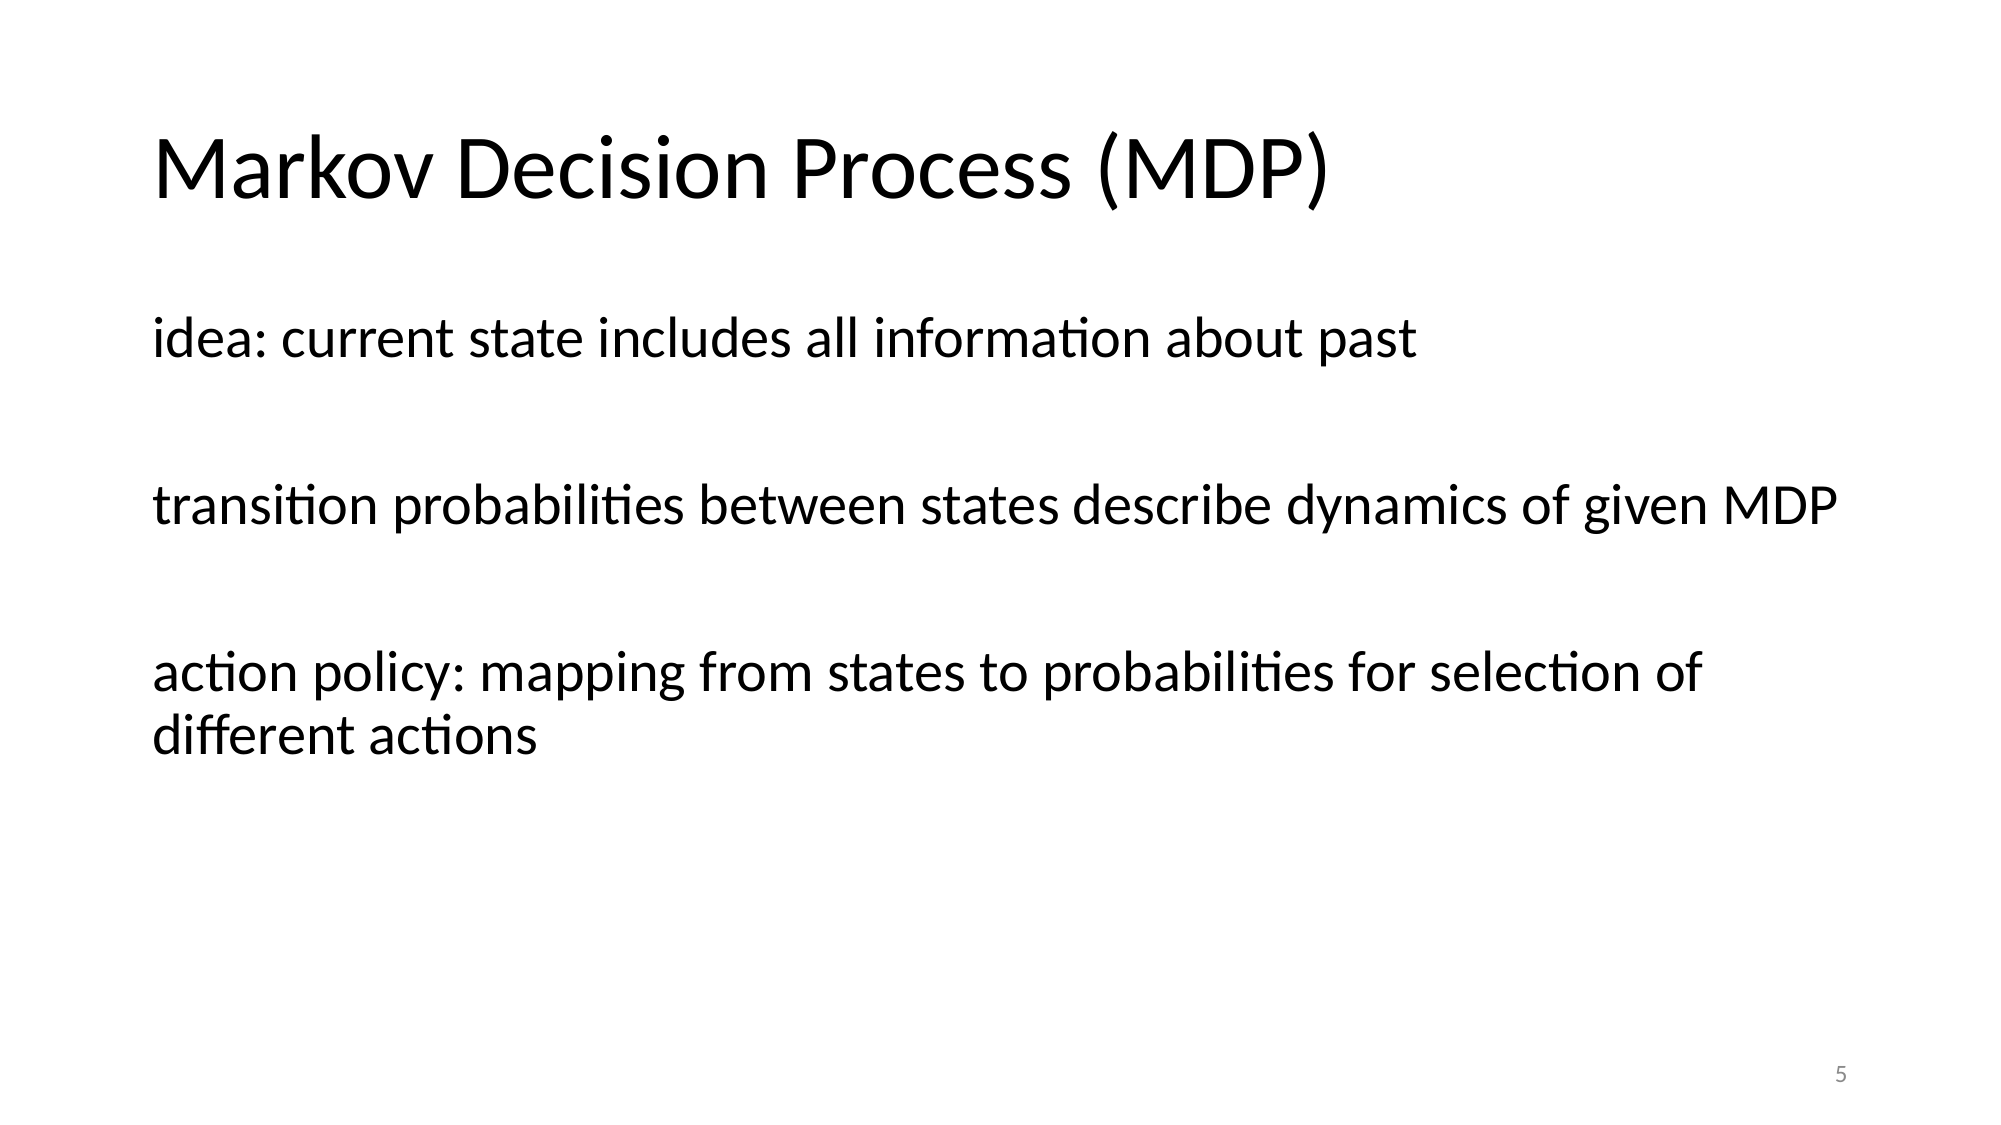

# Markov Decision Process (MDP)
idea: current state includes all information about past

transition probabilities between states describe dynamics of given MDP

action policy: mapping from states to probabilities for selection of different actions
5